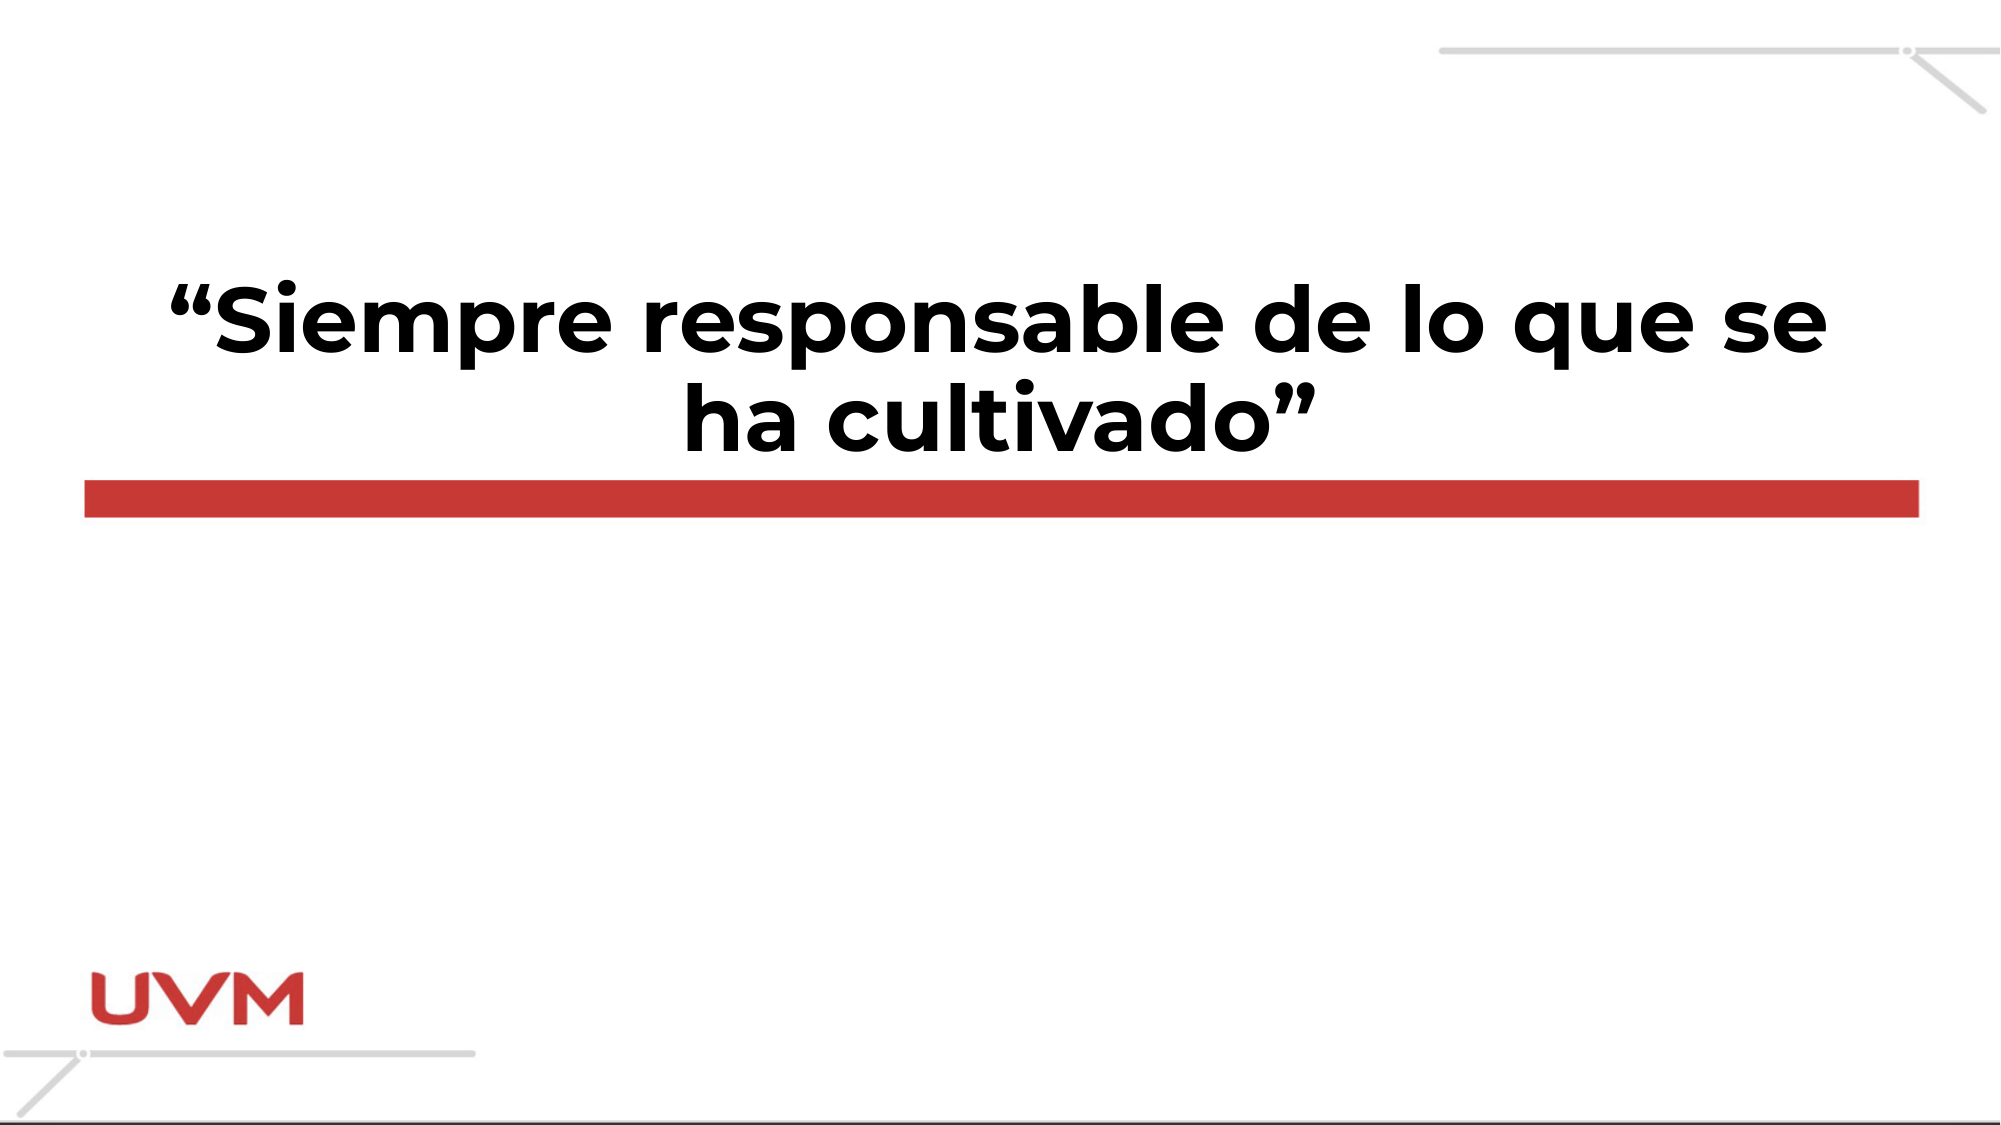

# “Siempre responsable de lo que se ha cultivado”